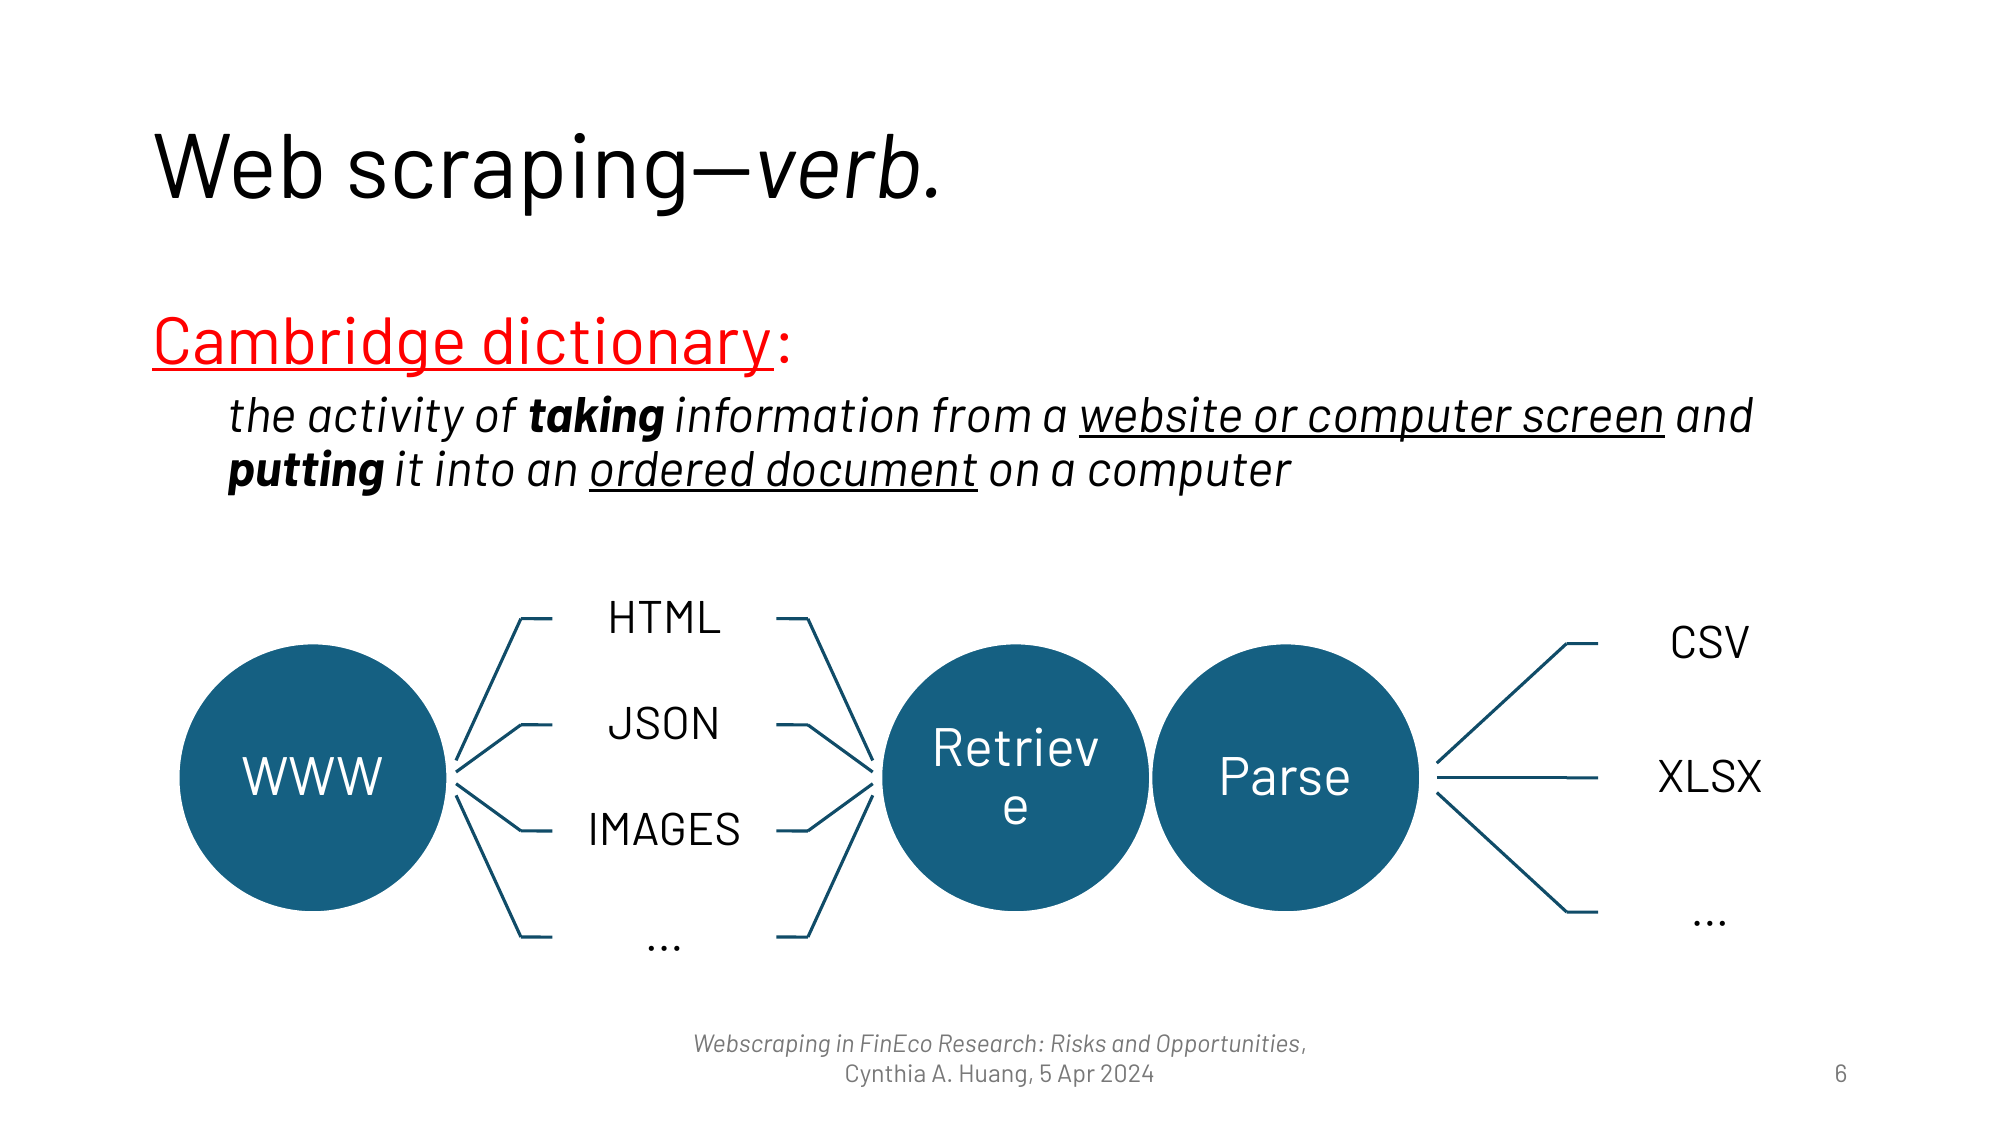

# Web scraping—verb.
Cambridge dictionary:
the activity of taking information from a website or computer screen and putting it into an ordered document on a computer
WWW
HTML
JSON
IMAGES
...
Retrieve
Parse
CSV
XLSX
...
Webscraping in FinEco Research: Risks and Opportunities, Cynthia A. Huang, 5 Apr 2024

6